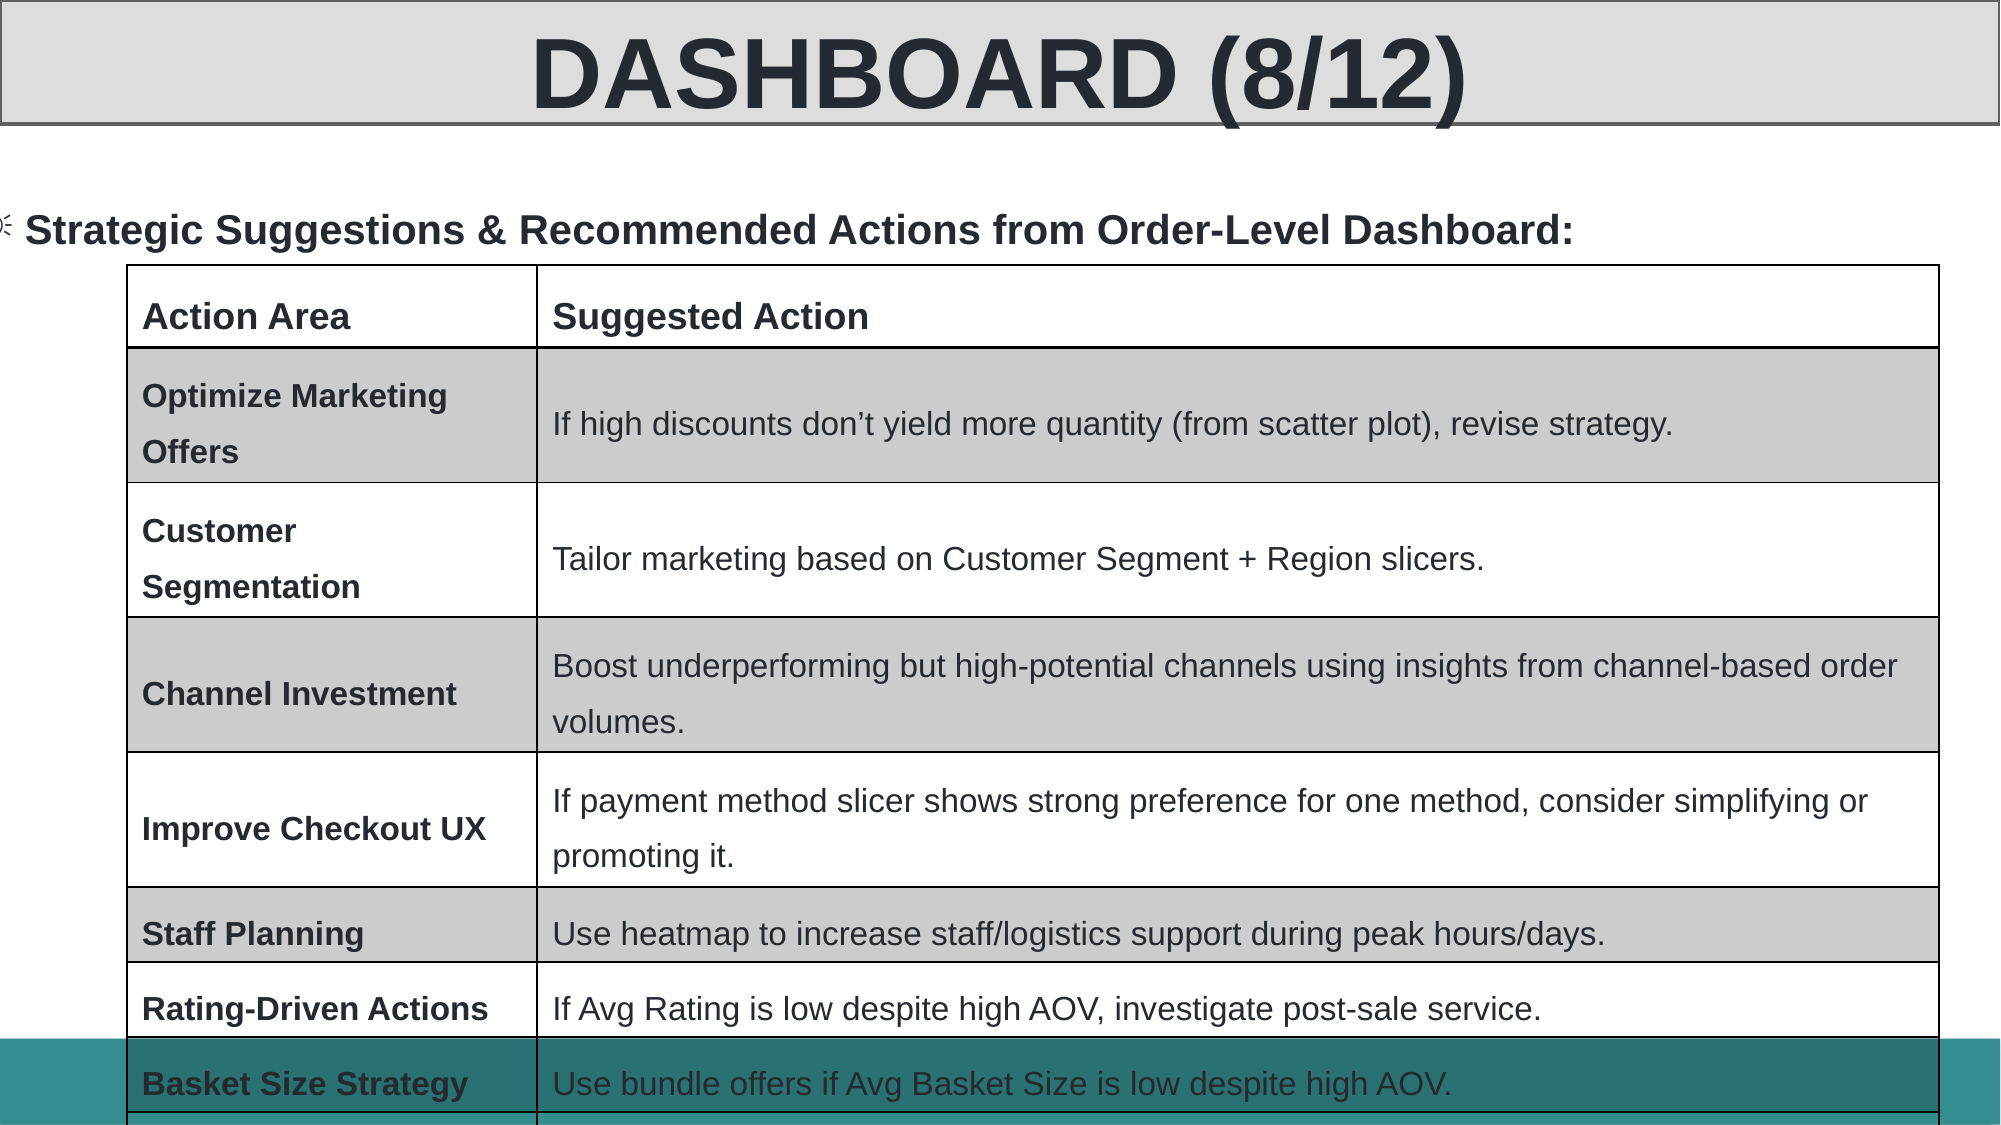

DASHBOARD (8/12)
💡 Strategic Suggestions & Recommended Actions from Order-Level Dashboard:
| Action Area | Suggested Action |
| --- | --- |
| Optimize Marketing Offers | If high discounts don’t yield more quantity (from scatter plot), revise strategy. |
| Customer Segmentation | Tailor marketing based on Customer Segment + Region slicers. |
| Channel Investment | Boost underperforming but high-potential channels using insights from channel-based order volumes. |
| Improve Checkout UX | If payment method slicer shows strong preference for one method, consider simplifying or promoting it. |
| Staff Planning | Use heatmap to increase staff/logistics support during peak hours/days. |
| Rating-Driven Actions | If Avg Rating is low despite high AOV, investigate post-sale service. |
| Basket Size Strategy | Use bundle offers if Avg Basket Size is low despite high AOV. |
| Revenue Forecasting | Use the dual-line chart and KPIs for trend-based revenue forecasting. |